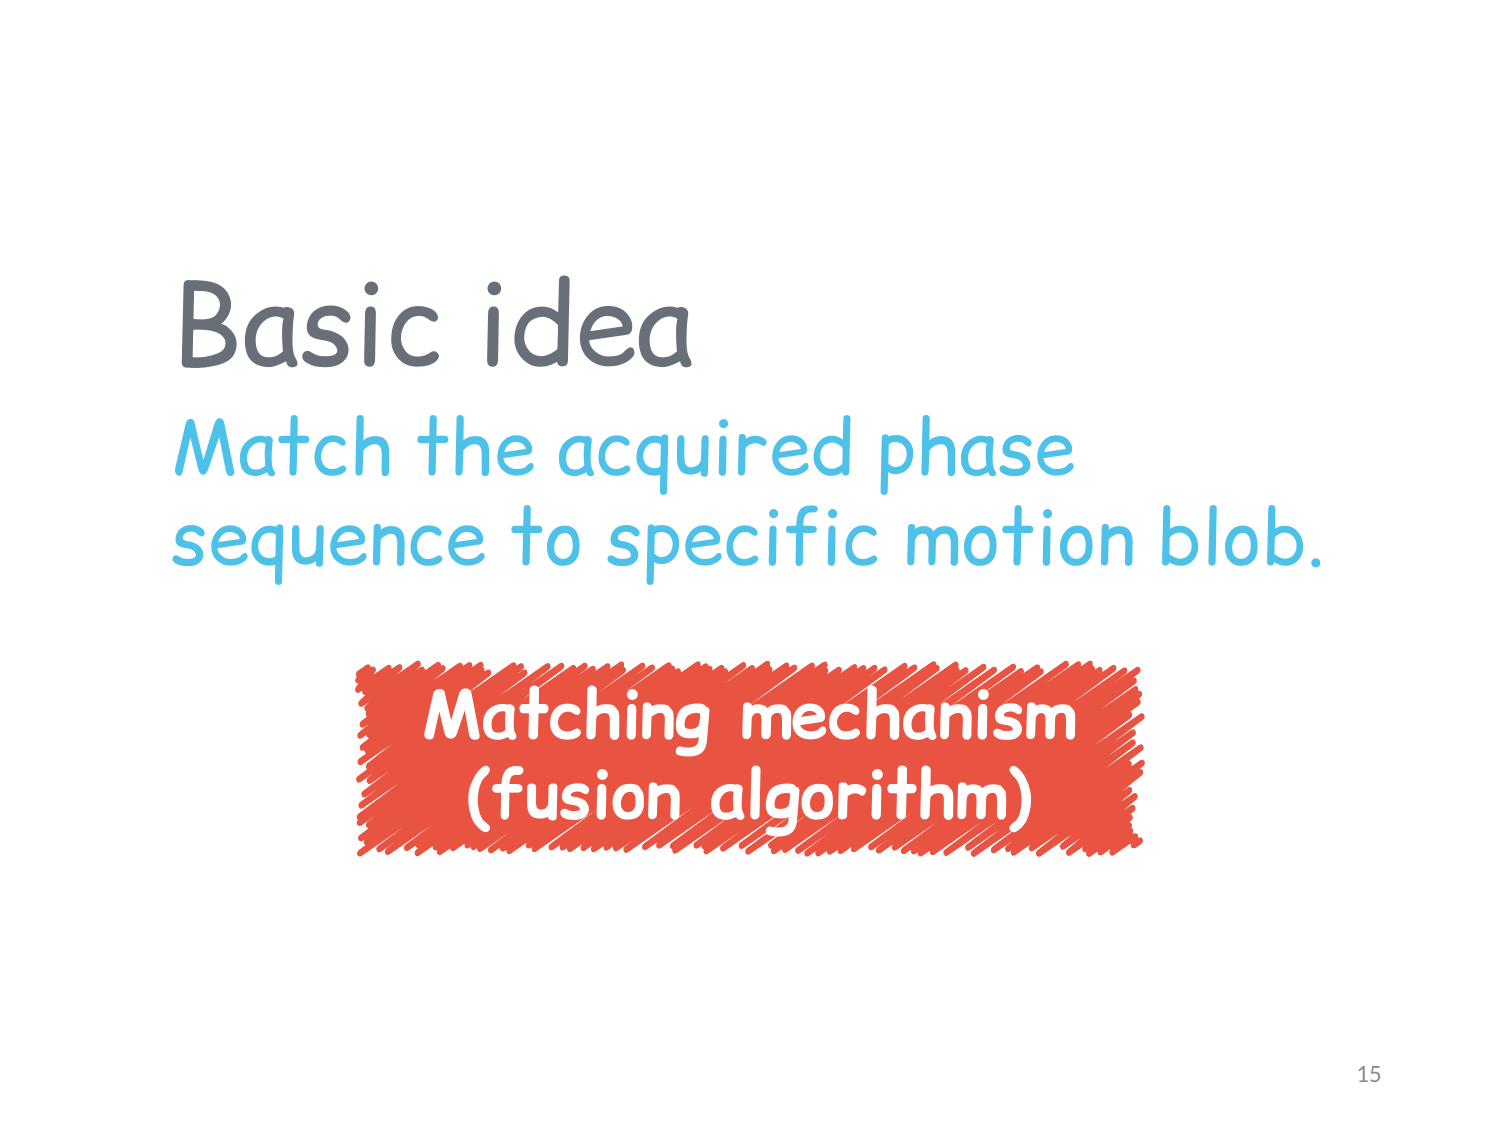

Basic idea
Match the acquired phase
sequence to specific motion blob.

Matching mechanism (fusion algorithm)
15